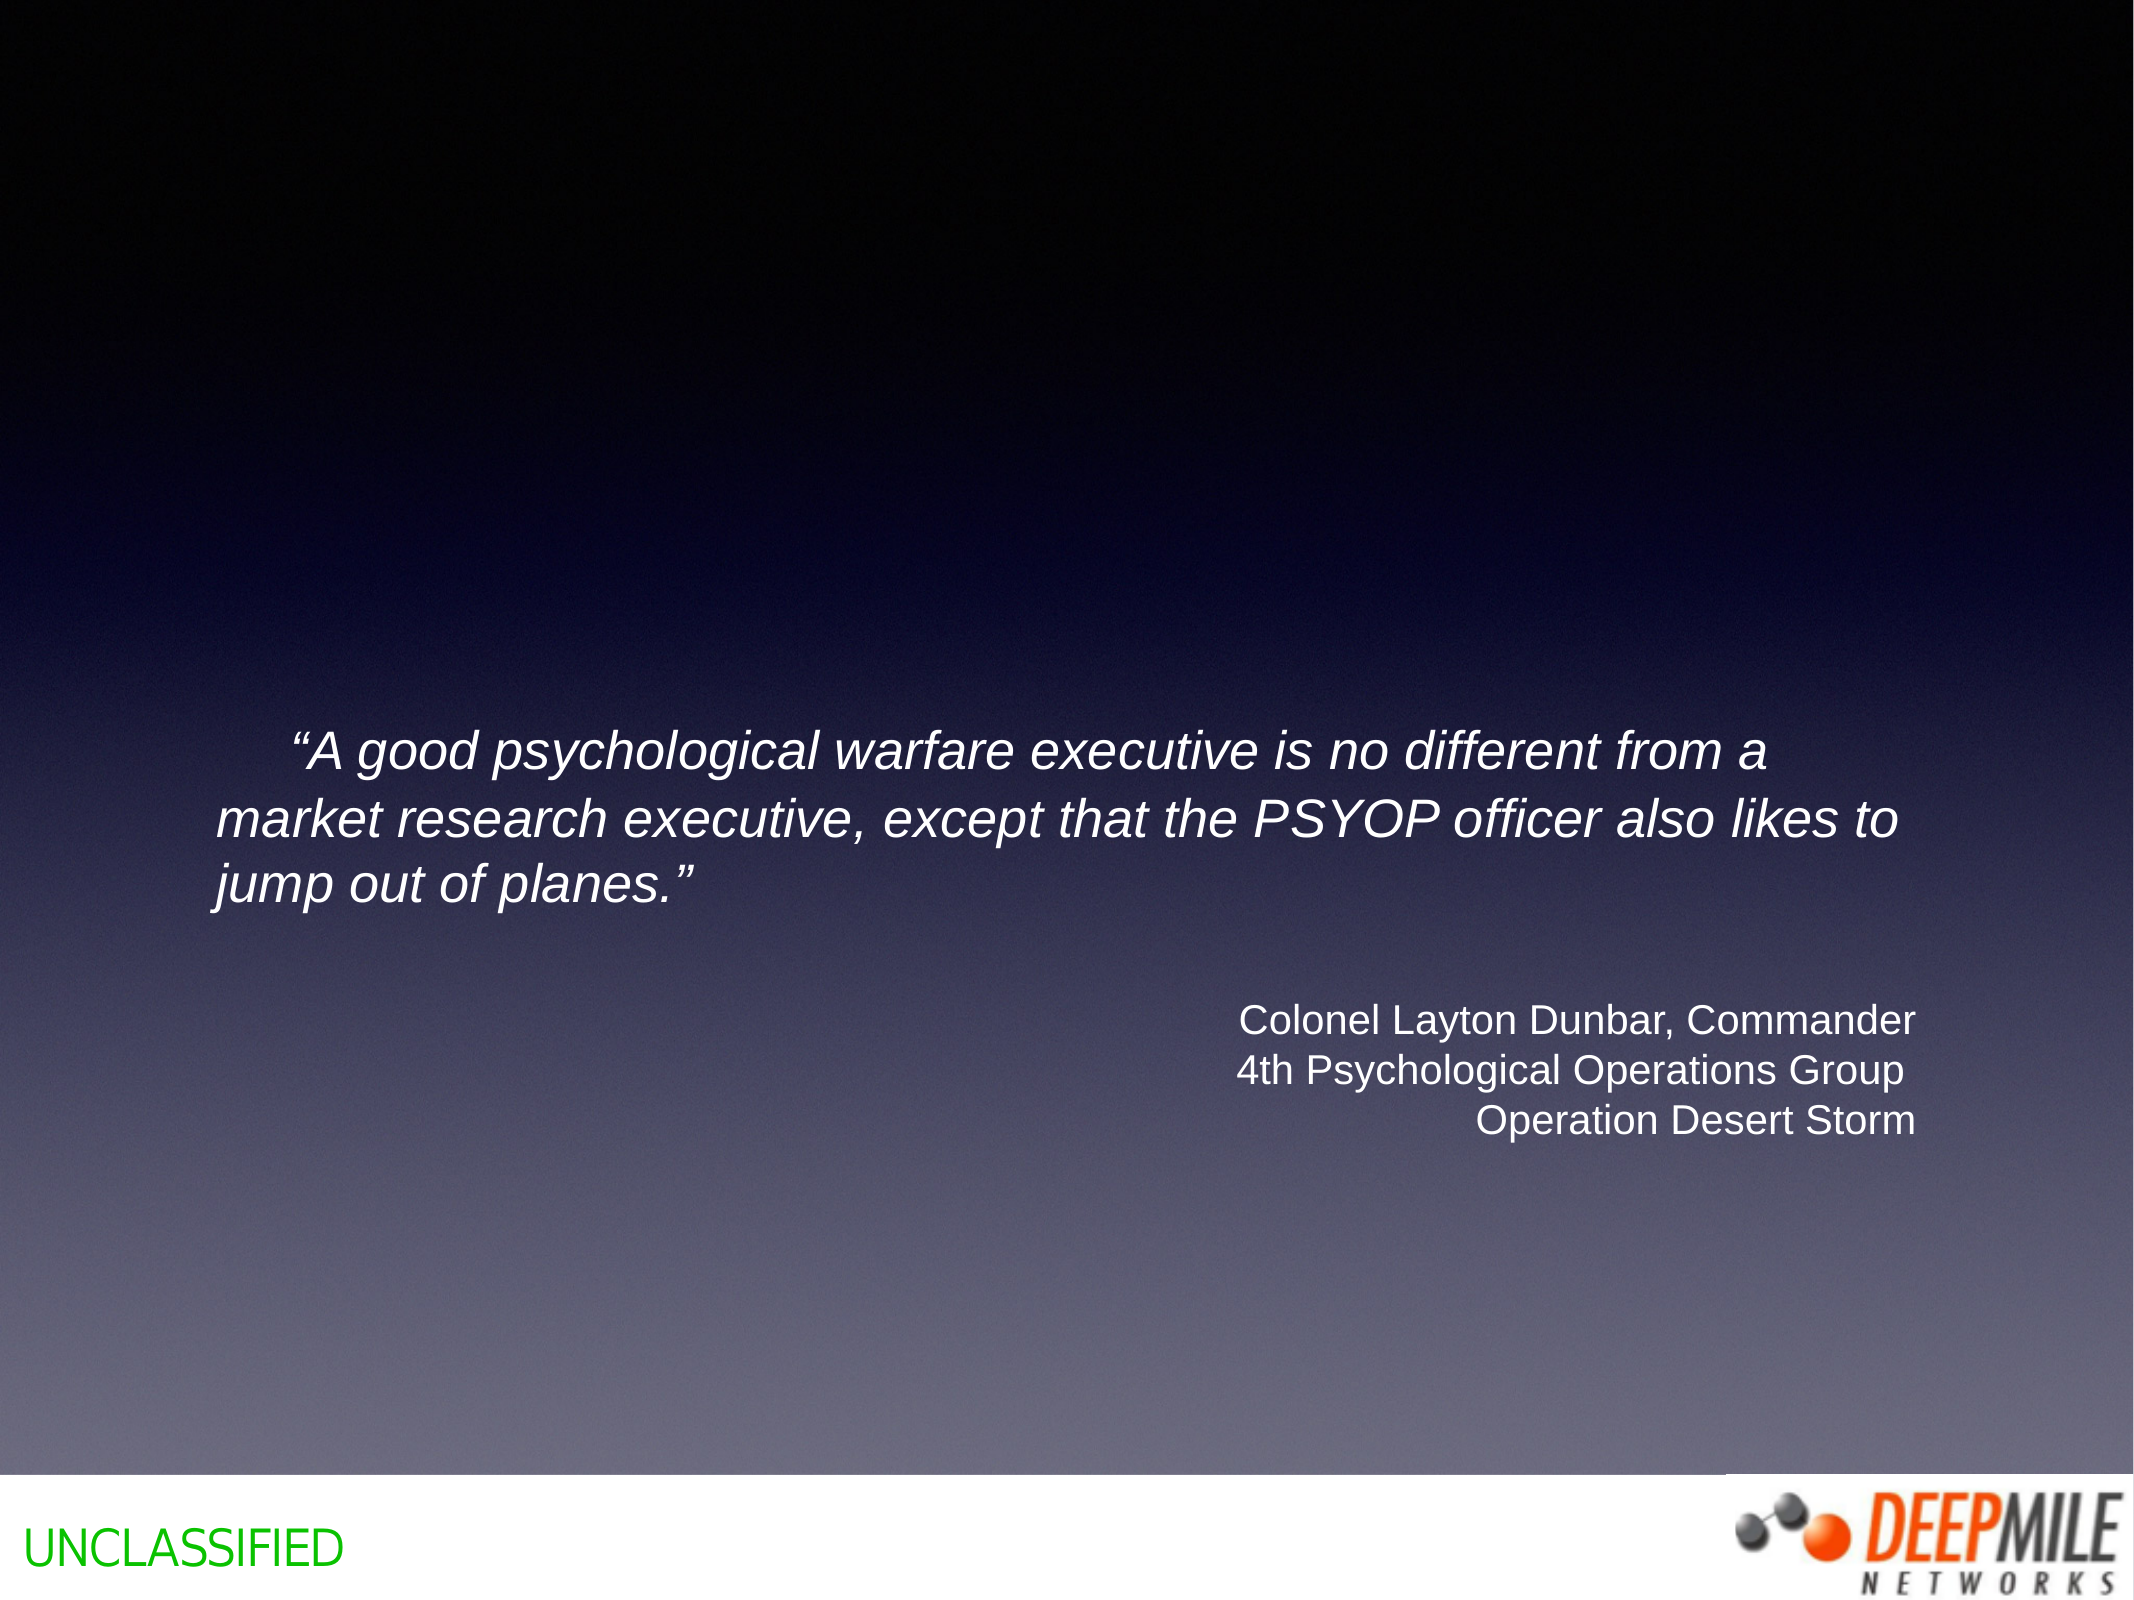

“A good psychological warfare executive is no different from a market research executive, except that the PSYOP officer also likes to jump out of planes.”

Colonel Layton Dunbar, Commander
4th Psychological Operations Group
Operation Desert Storm